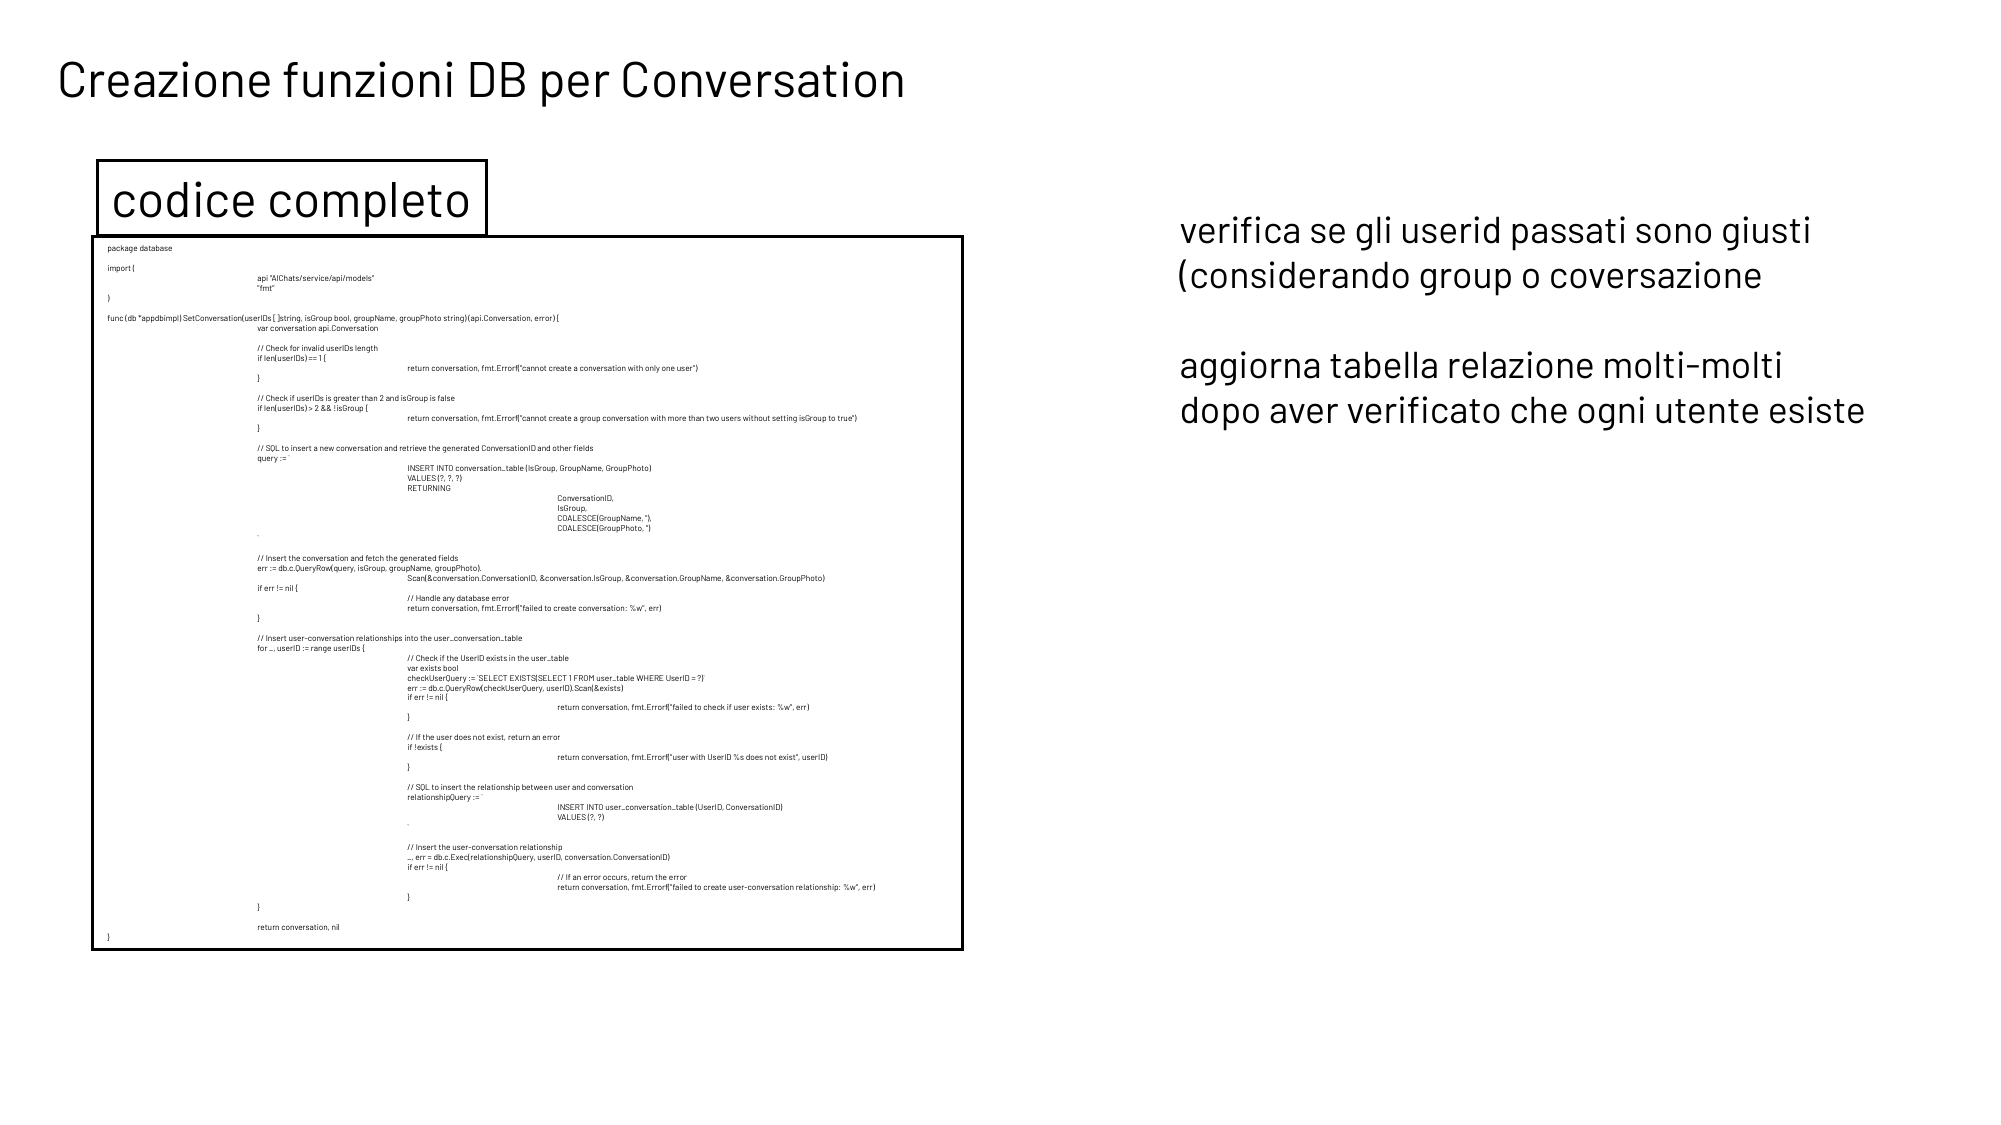

Creazione funzioni DB per Conversation
codice completo
verifica se gli userid passati sono giusti
(considerando group o coversazione

aggiorna tabella relazione molti-molti
dopo aver verificato che ogni utente esiste

package database

import (
	api "AlChats/service/api/models"
	"fmt"
)

func (db *appdbimpl) SetConversation(userIDs []string, isGroup bool, groupName, groupPhoto string) (api.Conversation, error) {
	var conversation api.Conversation

	// Check for invalid userIDs length
	if len(userIDs) == 1 {
		return conversation, fmt.Errorf("cannot create a conversation with only one user")
	}

	// Check if userIDs is greater than 2 and isGroup is false
	if len(userIDs) > 2 && !isGroup {
		return conversation, fmt.Errorf("cannot create a group conversation with more than two users without setting isGroup to true")
	}

	// SQL to insert a new conversation and retrieve the generated ConversationID and other fields
	query := `
		INSERT INTO conversation_table (IsGroup, GroupName, GroupPhoto)
		VALUES (?, ?, ?)
		RETURNING
			ConversationID,
			IsGroup,
			COALESCE(GroupName, ''),
			COALESCE(GroupPhoto, '')
	`

	// Insert the conversation and fetch the generated fields
	err := db.c.QueryRow(query, isGroup, groupName, groupPhoto).
		Scan(&conversation.ConversationID, &conversation.IsGroup, &conversation.GroupName, &conversation.GroupPhoto)
	if err != nil {
		// Handle any database error
		return conversation, fmt.Errorf("failed to create conversation: %w", err)
	}

	// Insert user-conversation relationships into the user_conversation_table
	for _, userID := range userIDs {
		// Check if the UserID exists in the user_table
		var exists bool
		checkUserQuery := `SELECT EXISTS(SELECT 1 FROM user_table WHERE UserID = ?)`
		err := db.c.QueryRow(checkUserQuery, userID).Scan(&exists)
		if err != nil {
			return conversation, fmt.Errorf("failed to check if user exists: %w", err)
		}

		// If the user does not exist, return an error
		if !exists {
			return conversation, fmt.Errorf("user with UserID %s does not exist", userID)
		}

		// SQL to insert the relationship between user and conversation
		relationshipQuery := `
			INSERT INTO user_conversation_table (UserID, ConversationID)
			VALUES (?, ?)
		`

		// Insert the user-conversation relationship
		_, err = db.c.Exec(relationshipQuery, userID, conversation.ConversationID)
		if err != nil {
			// If an error occurs, return the error
			return conversation, fmt.Errorf("failed to create user-conversation relationship: %w", err)
		}
	}

	return conversation, nil
}